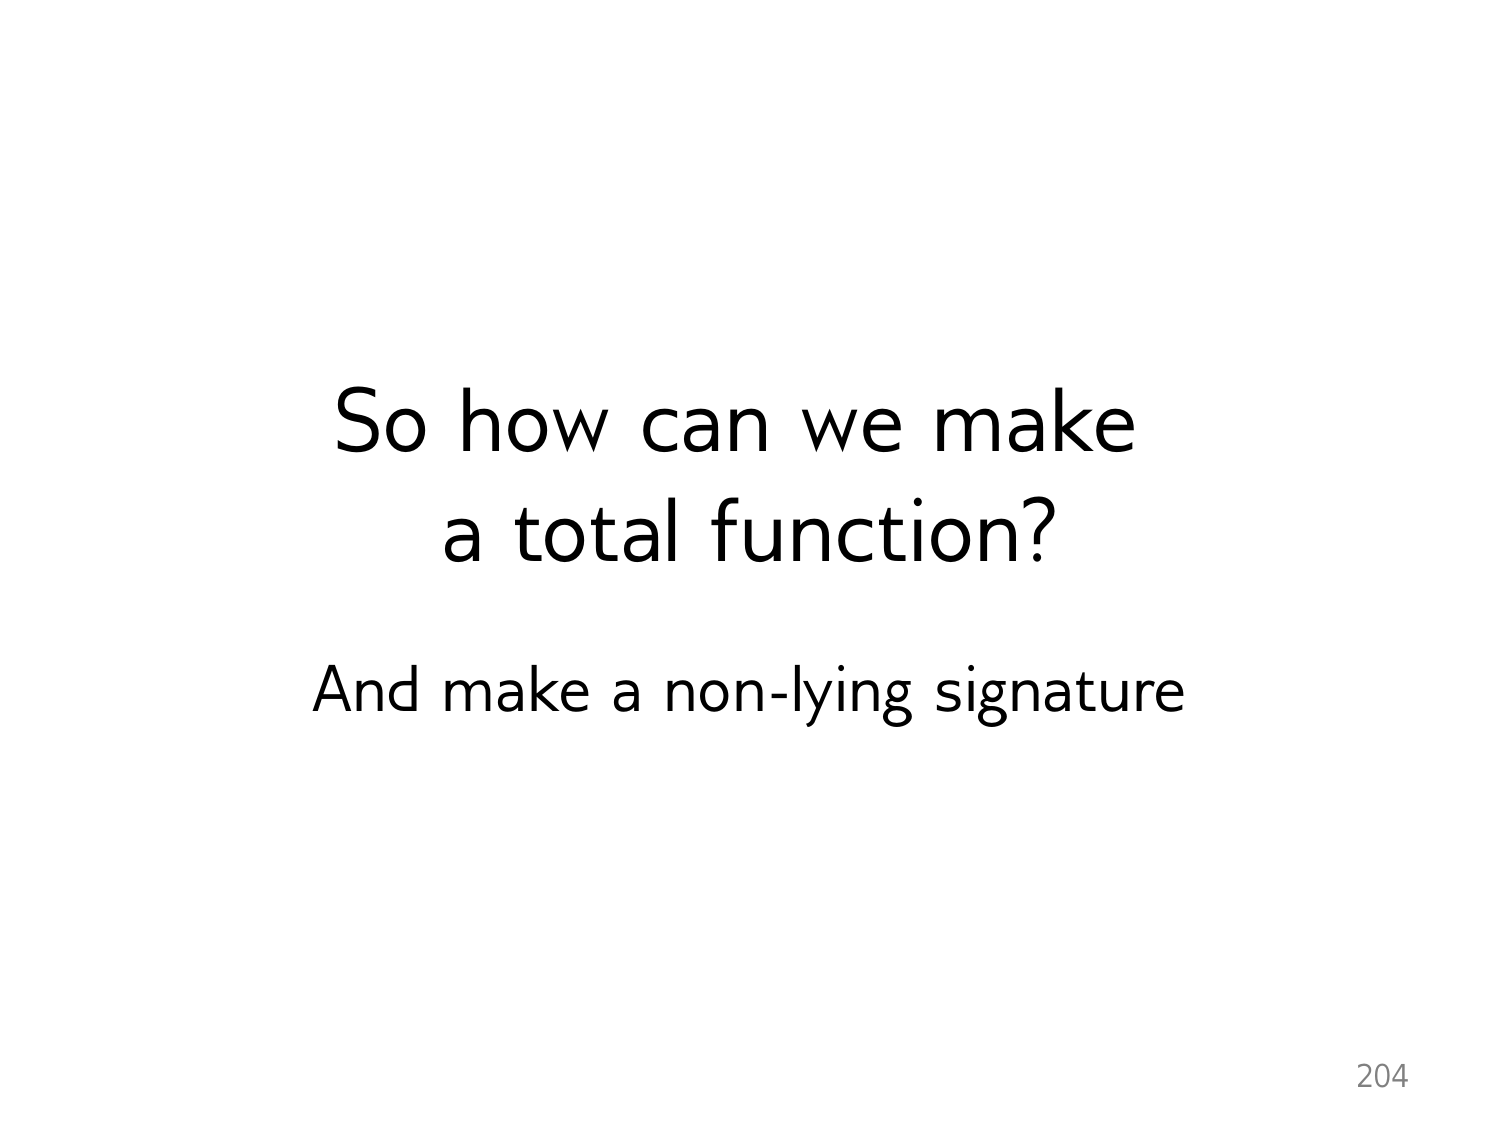

# So how can we make a total function?
And make a non-lying signature